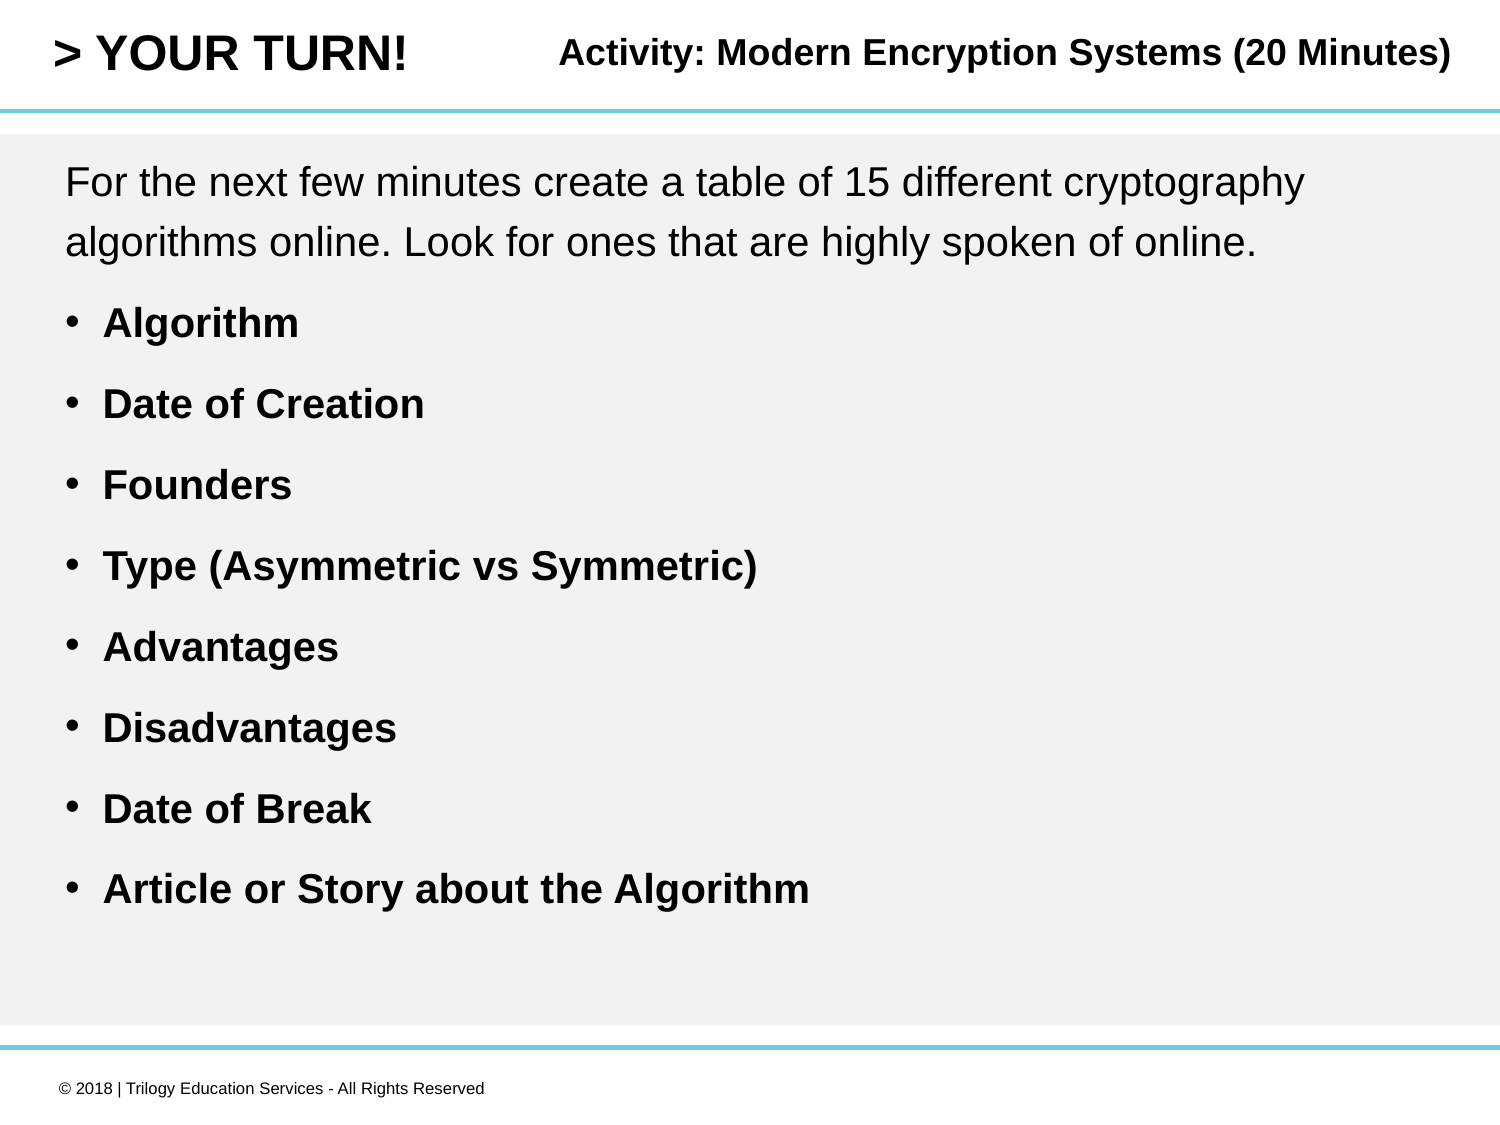

Activity: Modern Encryption Systems (20 Minutes)
For the next few minutes create a table of 15 different cryptography algorithms online. Look for ones that are highly spoken of online.
Algorithm
Date of Creation
Founders
Type (Asymmetric vs Symmetric)
Advantages
Disadvantages
Date of Break
Article or Story about the Algorithm